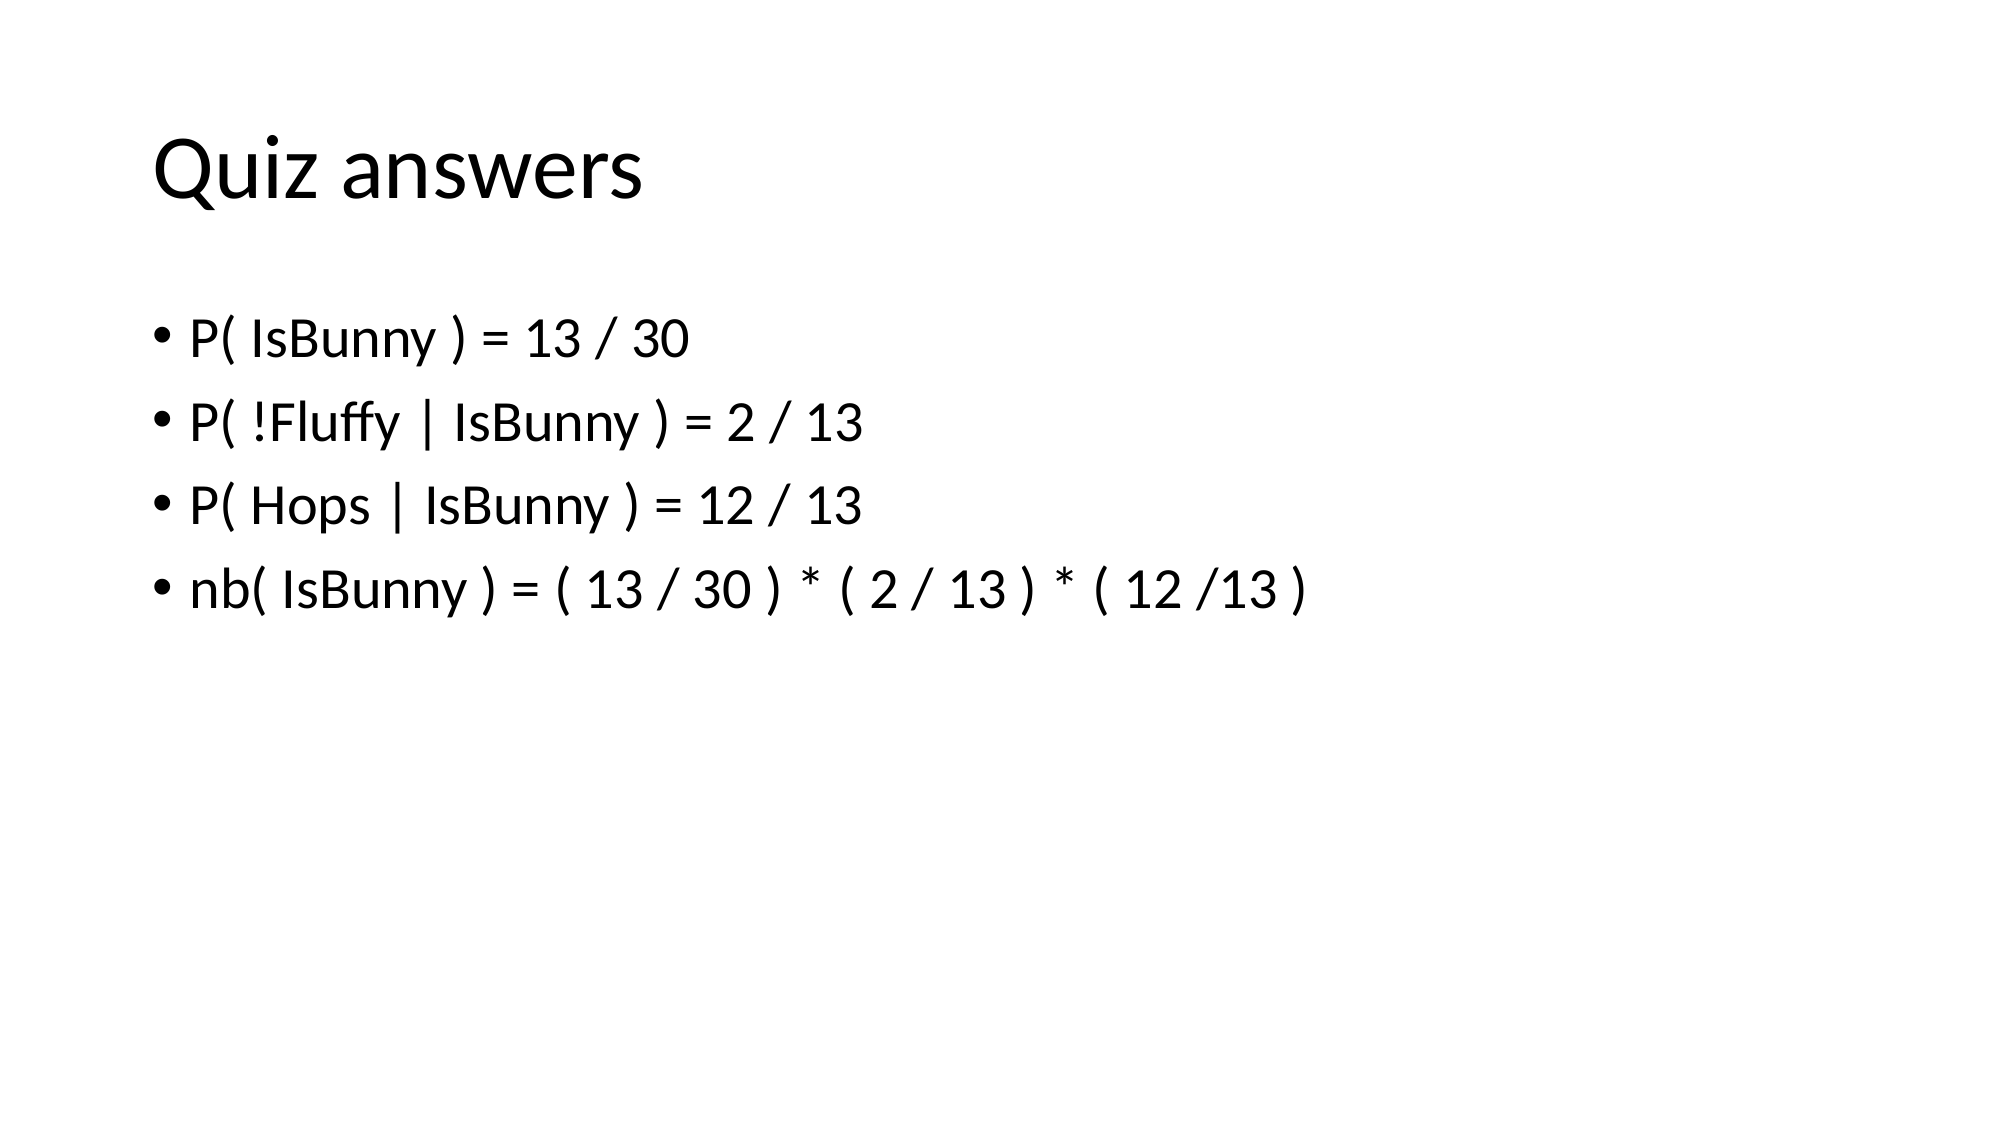

# Quiz answers
P( IsBunny ) = 13 / 30
P( !Fluffy | IsBunny ) = 2 / 13
P( Hops | IsBunny ) = 12 / 13
nb( IsBunny ) = ( 13 / 30 ) * ( 2 / 13 ) * ( 12 /13 )